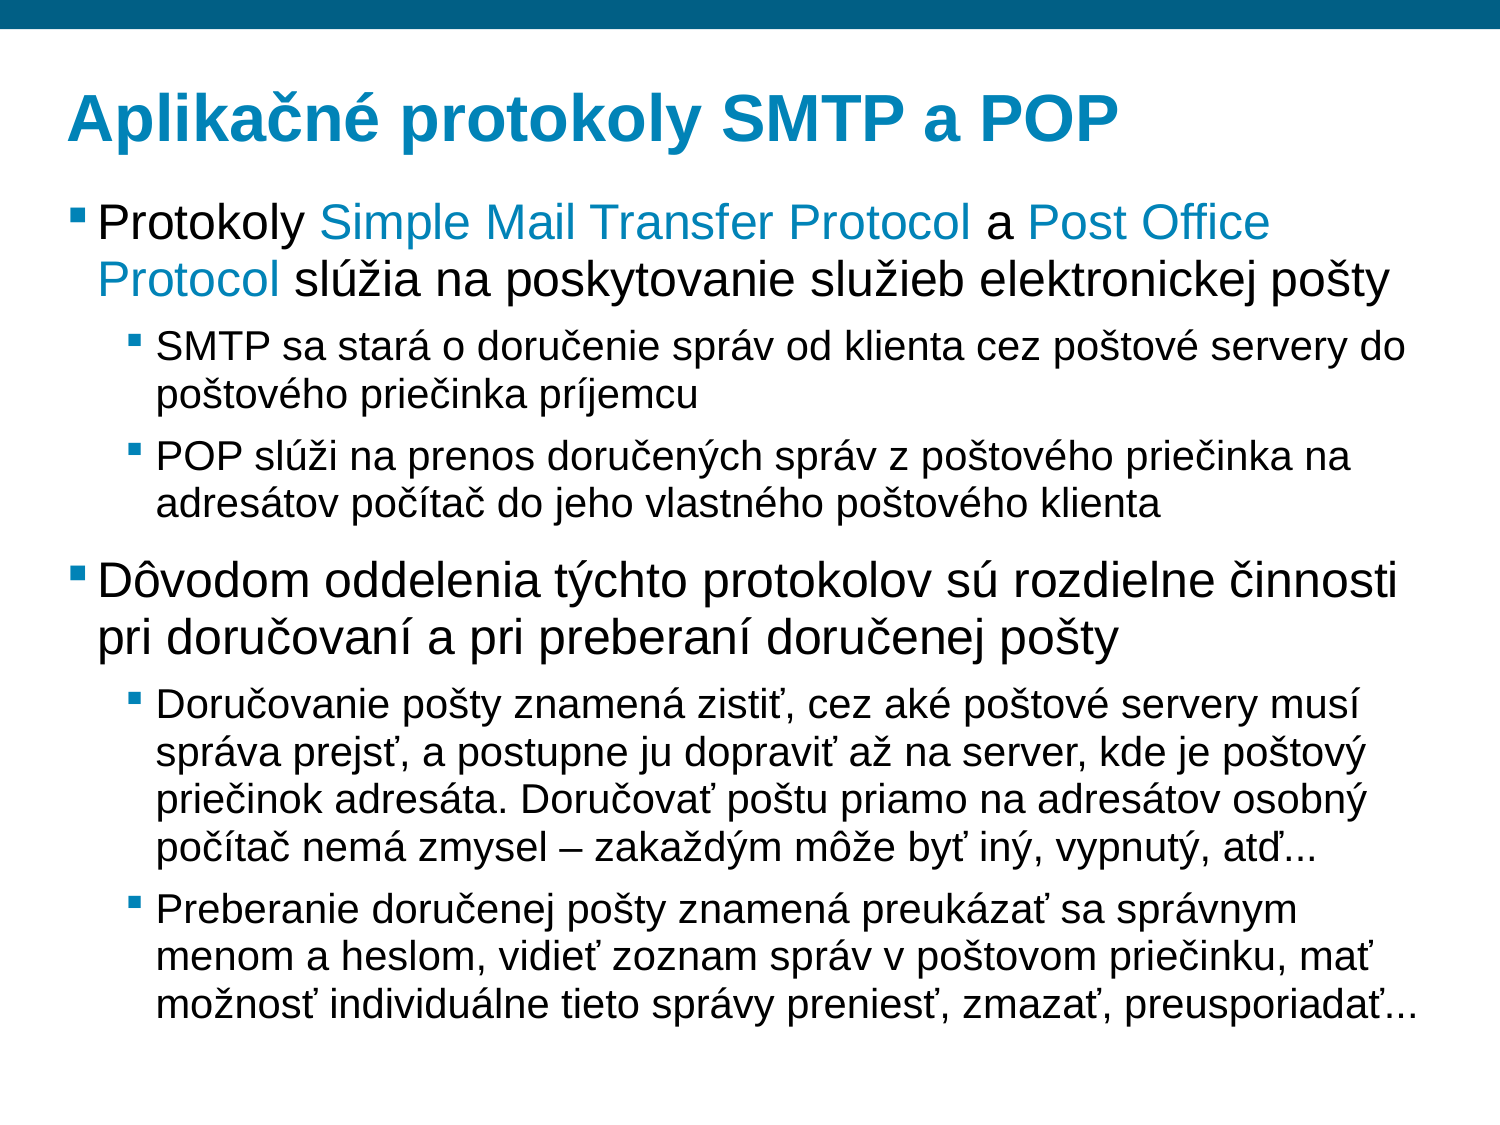

# Aplikačné protokoly SMTP a POP
Protokoly Simple Mail Transfer Protocol a Post Office Protocol slúžia na poskytovanie služieb elektronickej pošty
SMTP sa stará o doručenie správ od klienta cez poštové servery do poštového priečinka príjemcu
POP slúži na prenos doručených správ z poštového priečinka na adresátov počítač do jeho vlastného poštového klienta
Dôvodom oddelenia týchto protokolov sú rozdielne činnosti pri doručovaní a pri preberaní doručenej pošty
Doručovanie pošty znamená zistiť, cez aké poštové servery musí správa prejsť, a postupne ju dopraviť až na server, kde je poštový priečinok adresáta. Doručovať poštu priamo na adresátov osobný počítač nemá zmysel – zakaždým môže byť iný, vypnutý, atď...
Preberanie doručenej pošty znamená preukázať sa správnym menom a heslom, vidieť zoznam správ v poštovom priečinku, mať možnosť individuálne tieto správy preniesť, zmazať, preusporiadať...